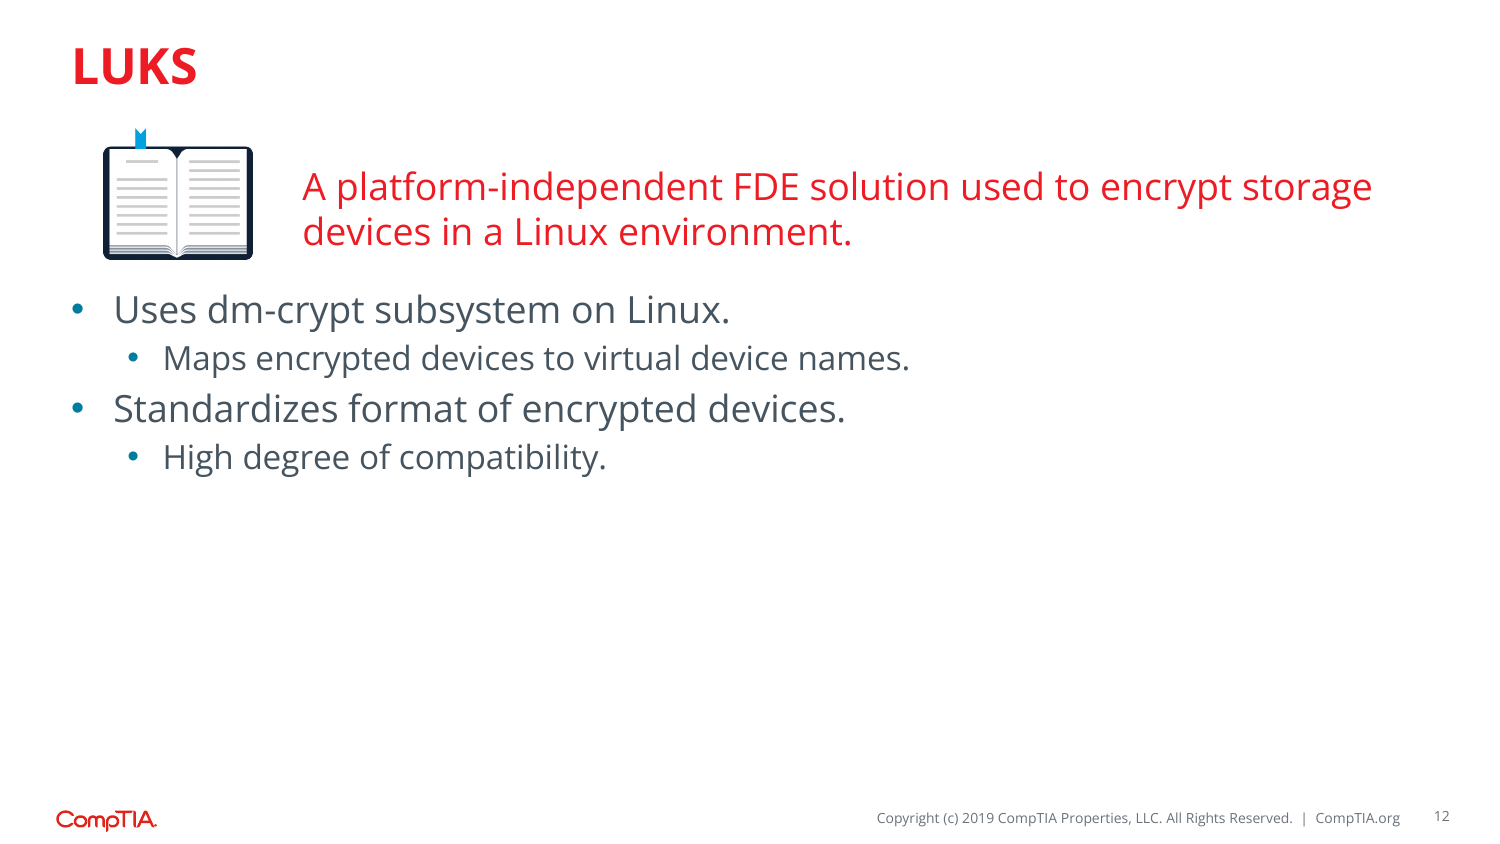

# LUKS
A platform-independent FDE solution used to encrypt storage devices in a Linux environment.
Uses dm-crypt subsystem on Linux.
Maps encrypted devices to virtual device names.
Standardizes format of encrypted devices.
High degree of compatibility.
12